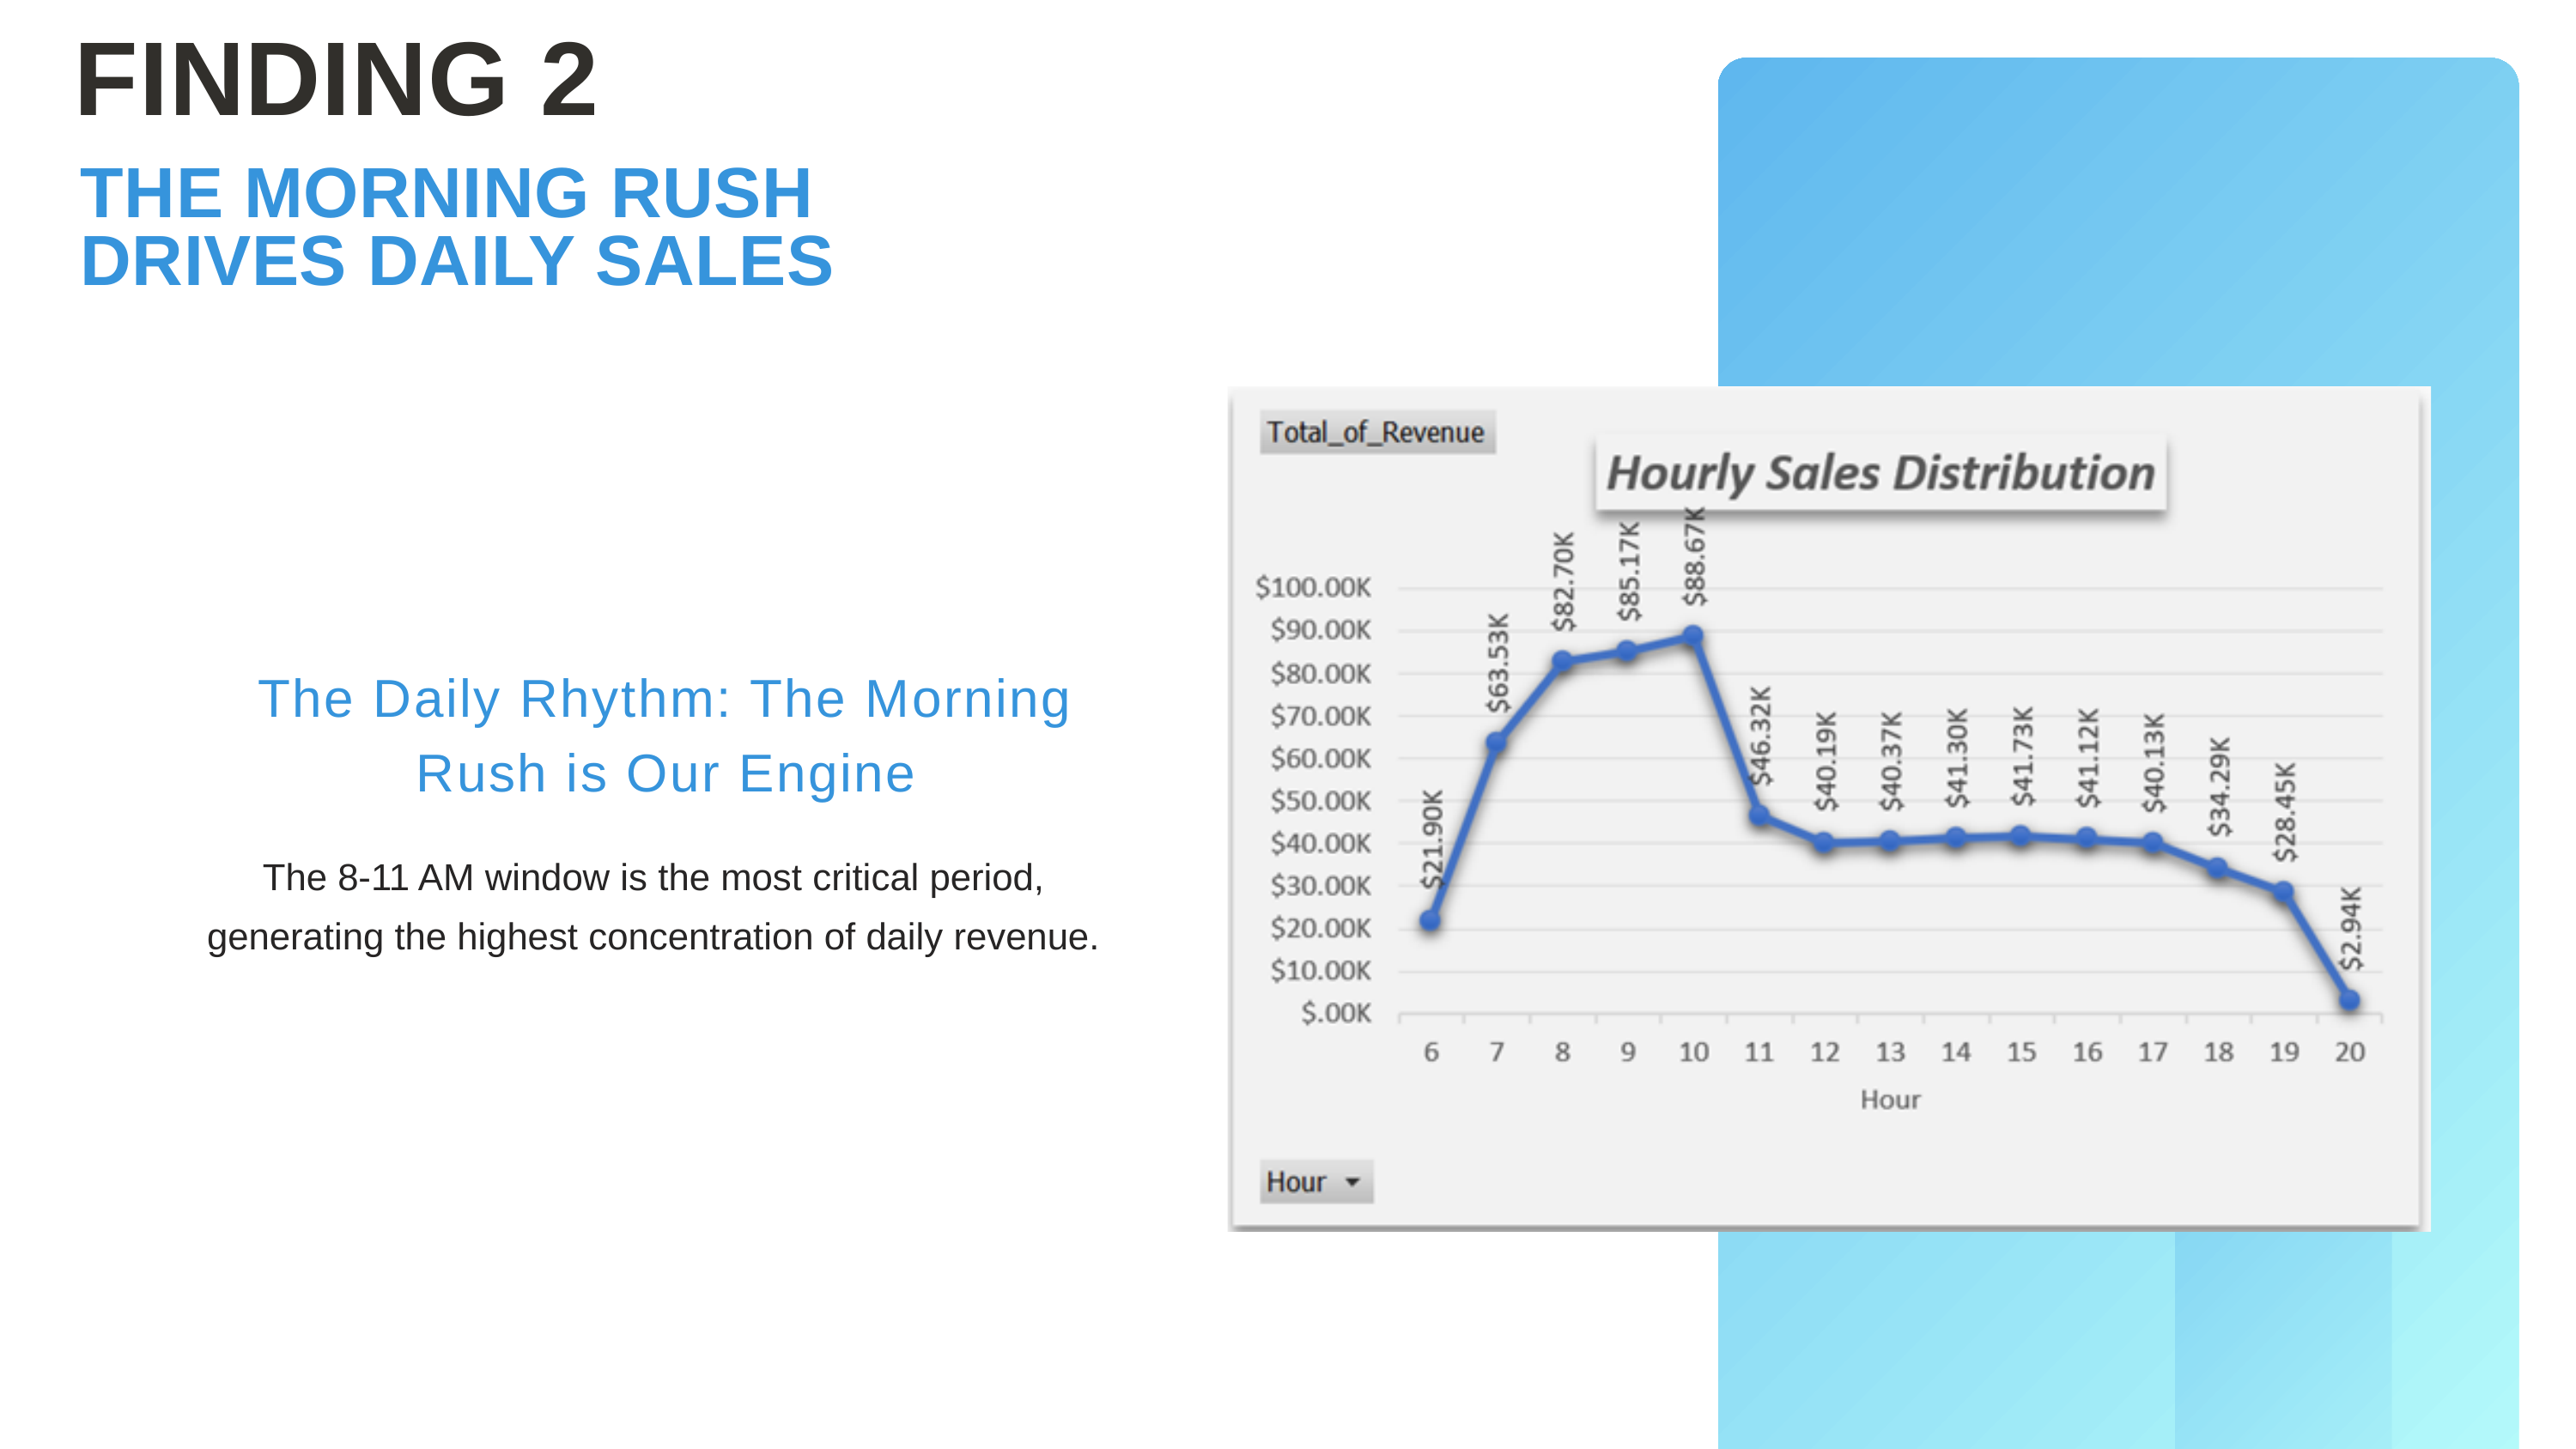

FINDING 2
THE MORNING RUSH DRIVES DAILY SALES

The Daily Rhythm: The Morning Rush is Our Engine
The 8-11 AM window is the most critical period, generating the highest concentration of daily revenue.